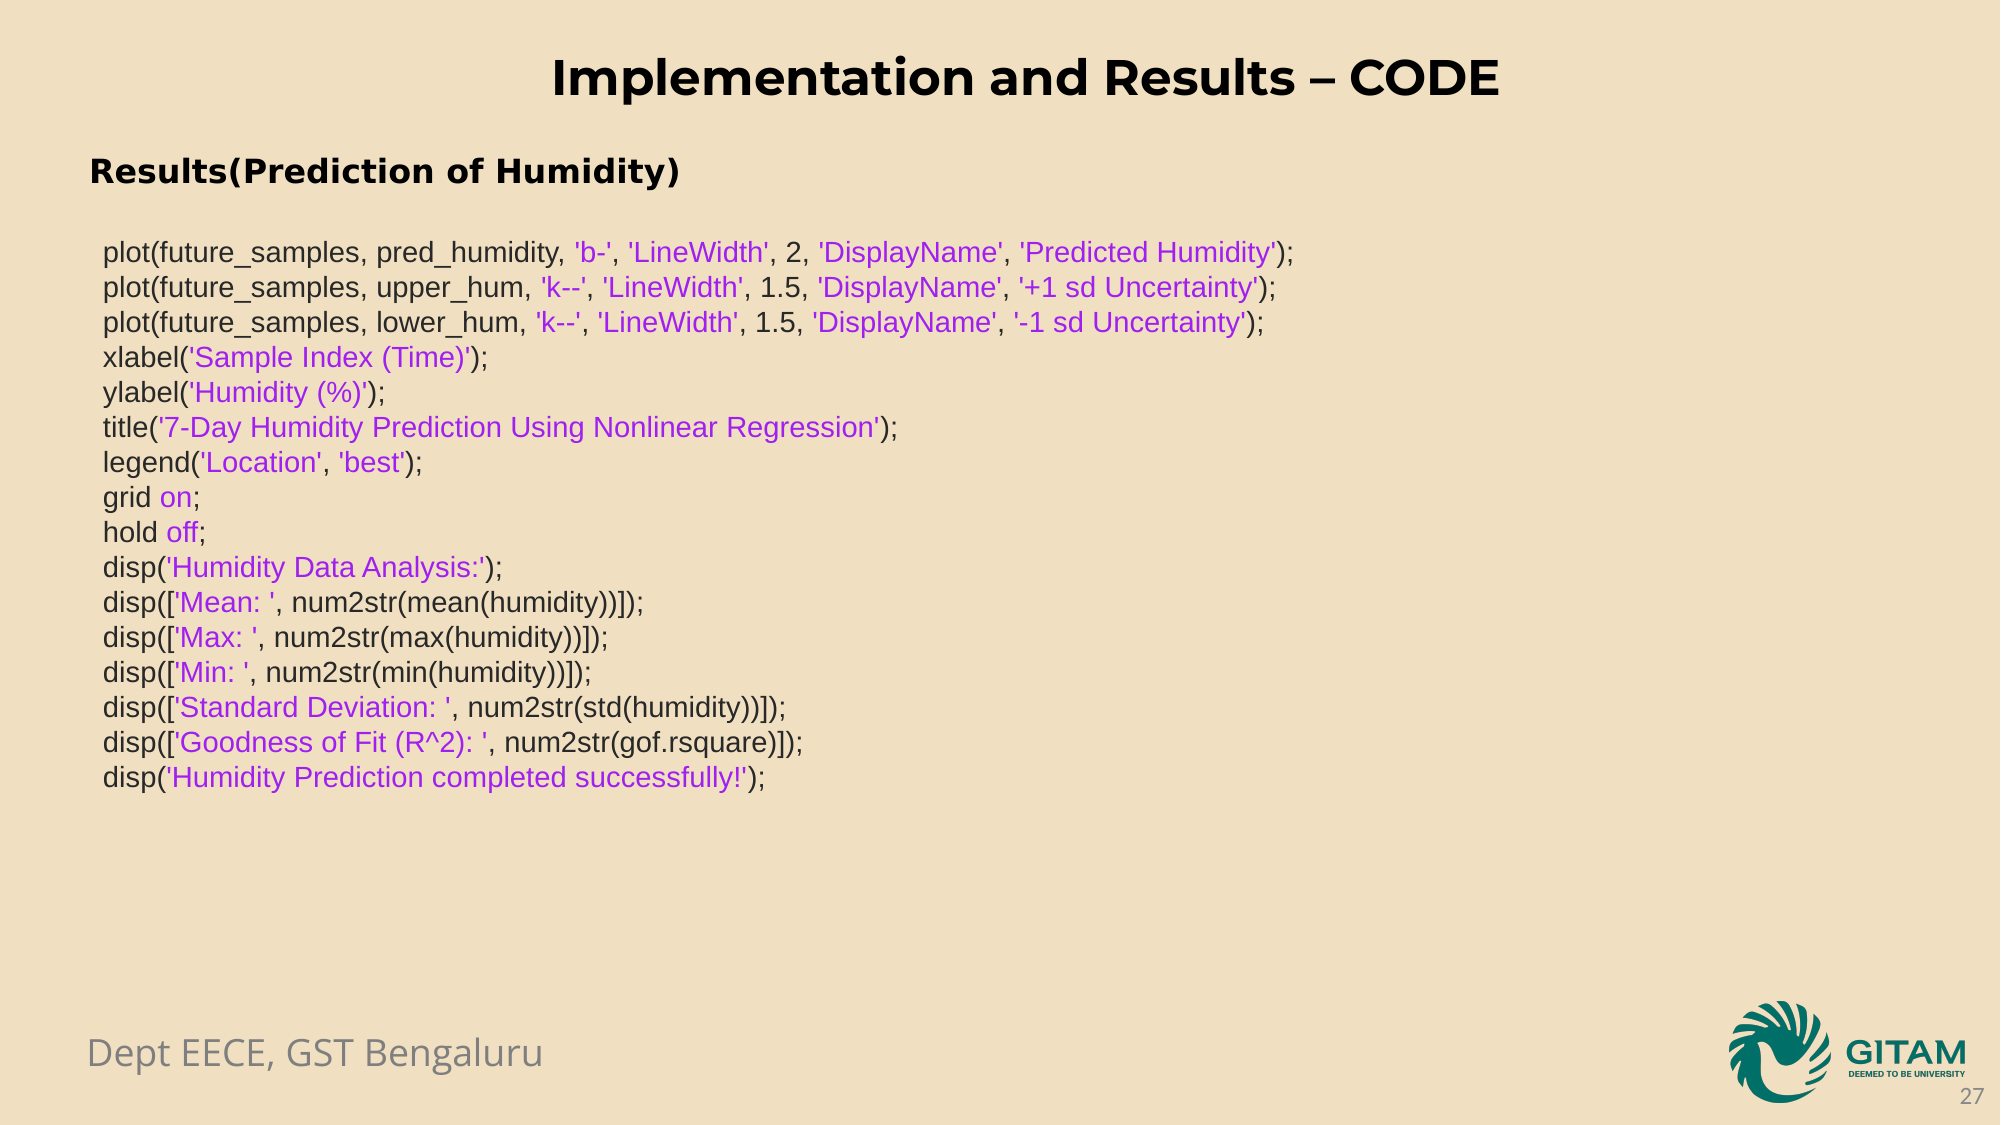

Implementation and Results – CODE
Results(Prediction of Humidity)

plot(future_samples, pred_humidity, 'b-', 'LineWidth', 2, 'DisplayName', 'Predicted Humidity');
plot(future_samples, upper_hum, 'k--', 'LineWidth', 1.5, 'DisplayName', '+1 sd Uncertainty');
plot(future_samples, lower_hum, 'k--', 'LineWidth', 1.5, 'DisplayName', '-1 sd Uncertainty');
xlabel('Sample Index (Time)');
ylabel('Humidity (%)');
title('7-Day Humidity Prediction Using Nonlinear Regression');
legend('Location', 'best');
grid on;
hold off;
disp('Humidity Data Analysis:');
disp(['Mean: ', num2str(mean(humidity))]);
disp(['Max: ', num2str(max(humidity))]);
disp(['Min: ', num2str(min(humidity))]);
disp(['Standard Deviation: ', num2str(std(humidity))]);
disp(['Goodness of Fit (R^2): ', num2str(gof.rsquare)]);
disp('Humidity Prediction completed successfully!');

27